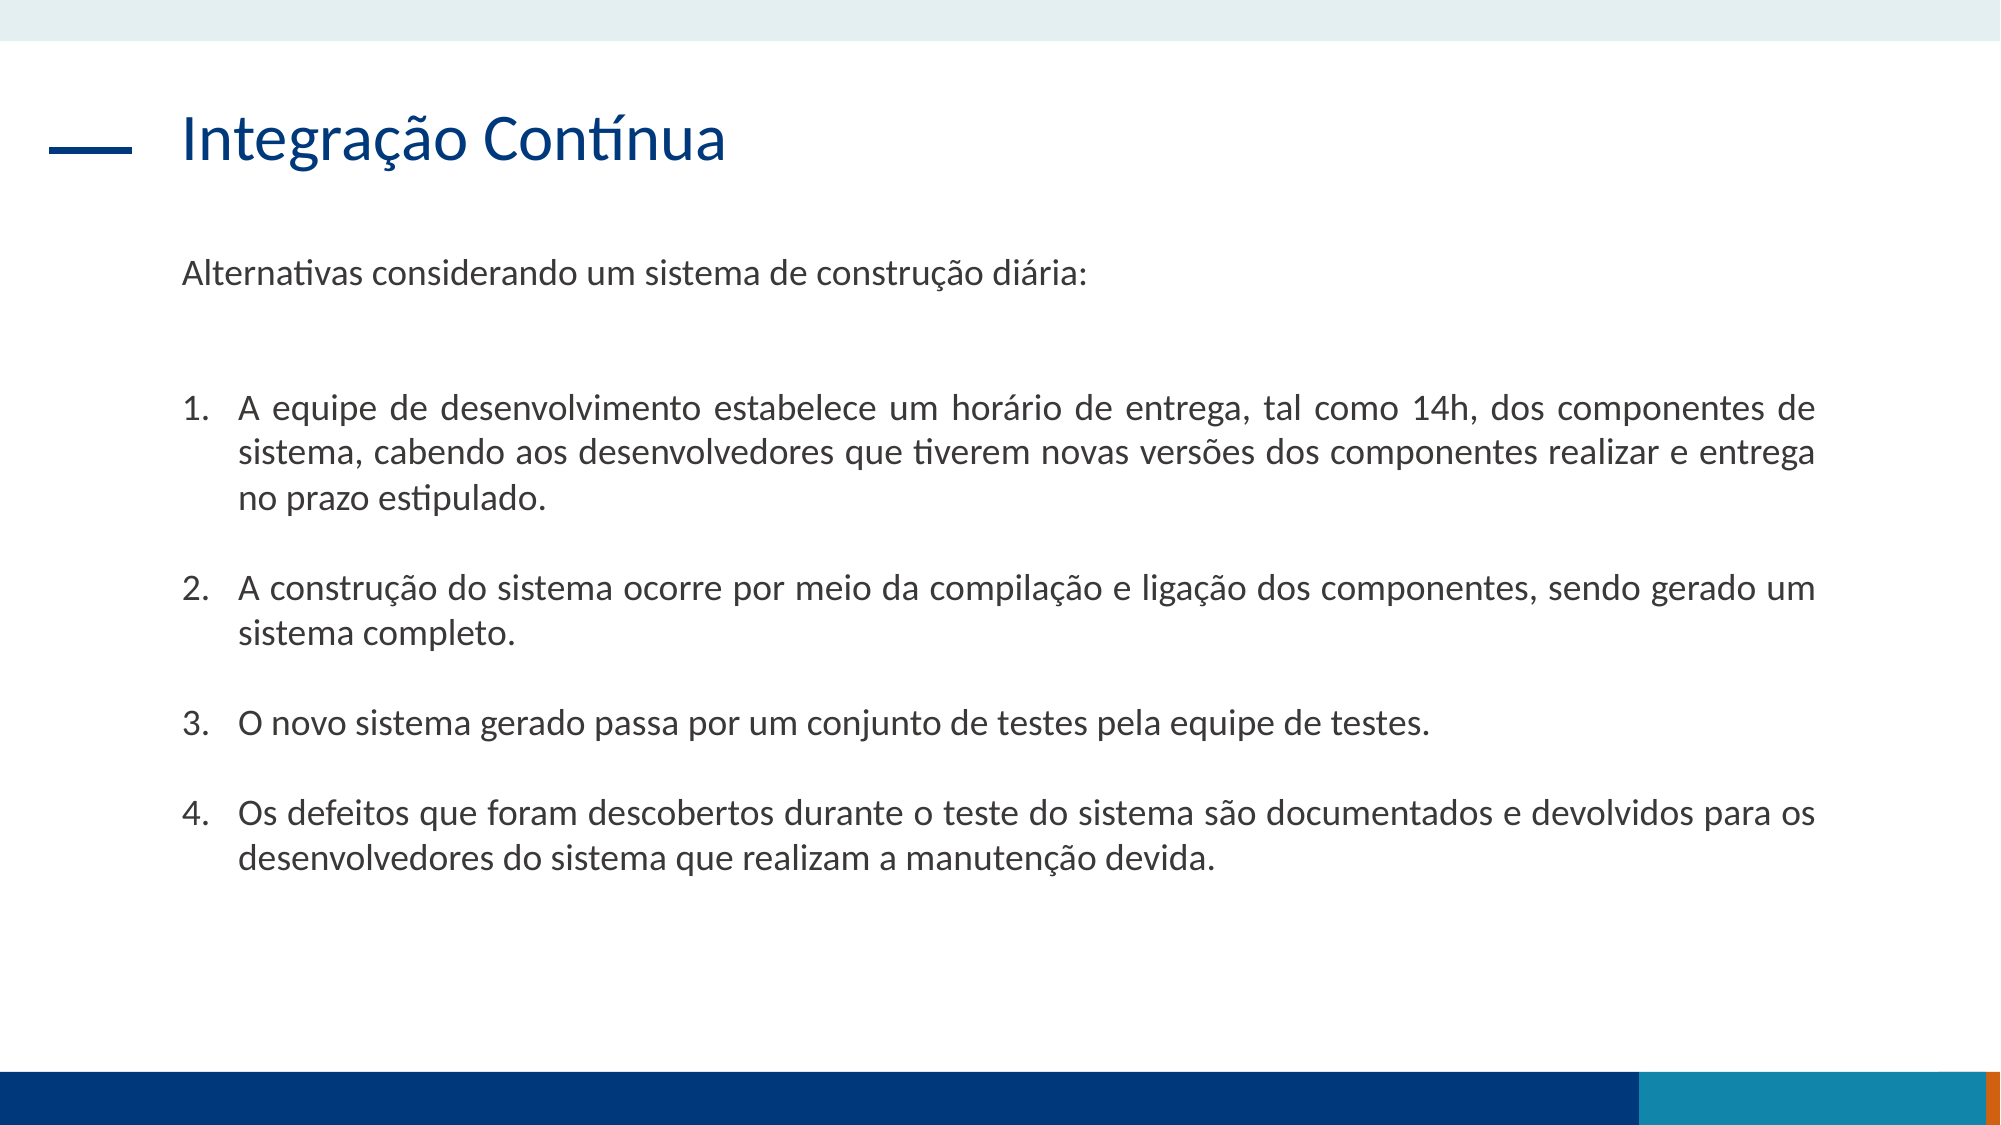

Integração Contínua
Alternativas considerando um sistema de construção diária:

A equipe de desenvolvimento estabelece um horário de entrega, tal como 14h, dos componentes de sistema, cabendo aos desenvolvedores que tiverem novas versões dos componentes realizar e entrega no prazo estipulado.

A construção do sistema ocorre por meio da compilação e ligação dos componentes, sendo gerado um sistema completo.

O novo sistema gerado passa por um conjunto de testes pela equipe de testes.

Os defeitos que foram descobertos durante o teste do sistema são documentados e devolvidos para os desenvolvedores do sistema que realizam a manutenção devida.